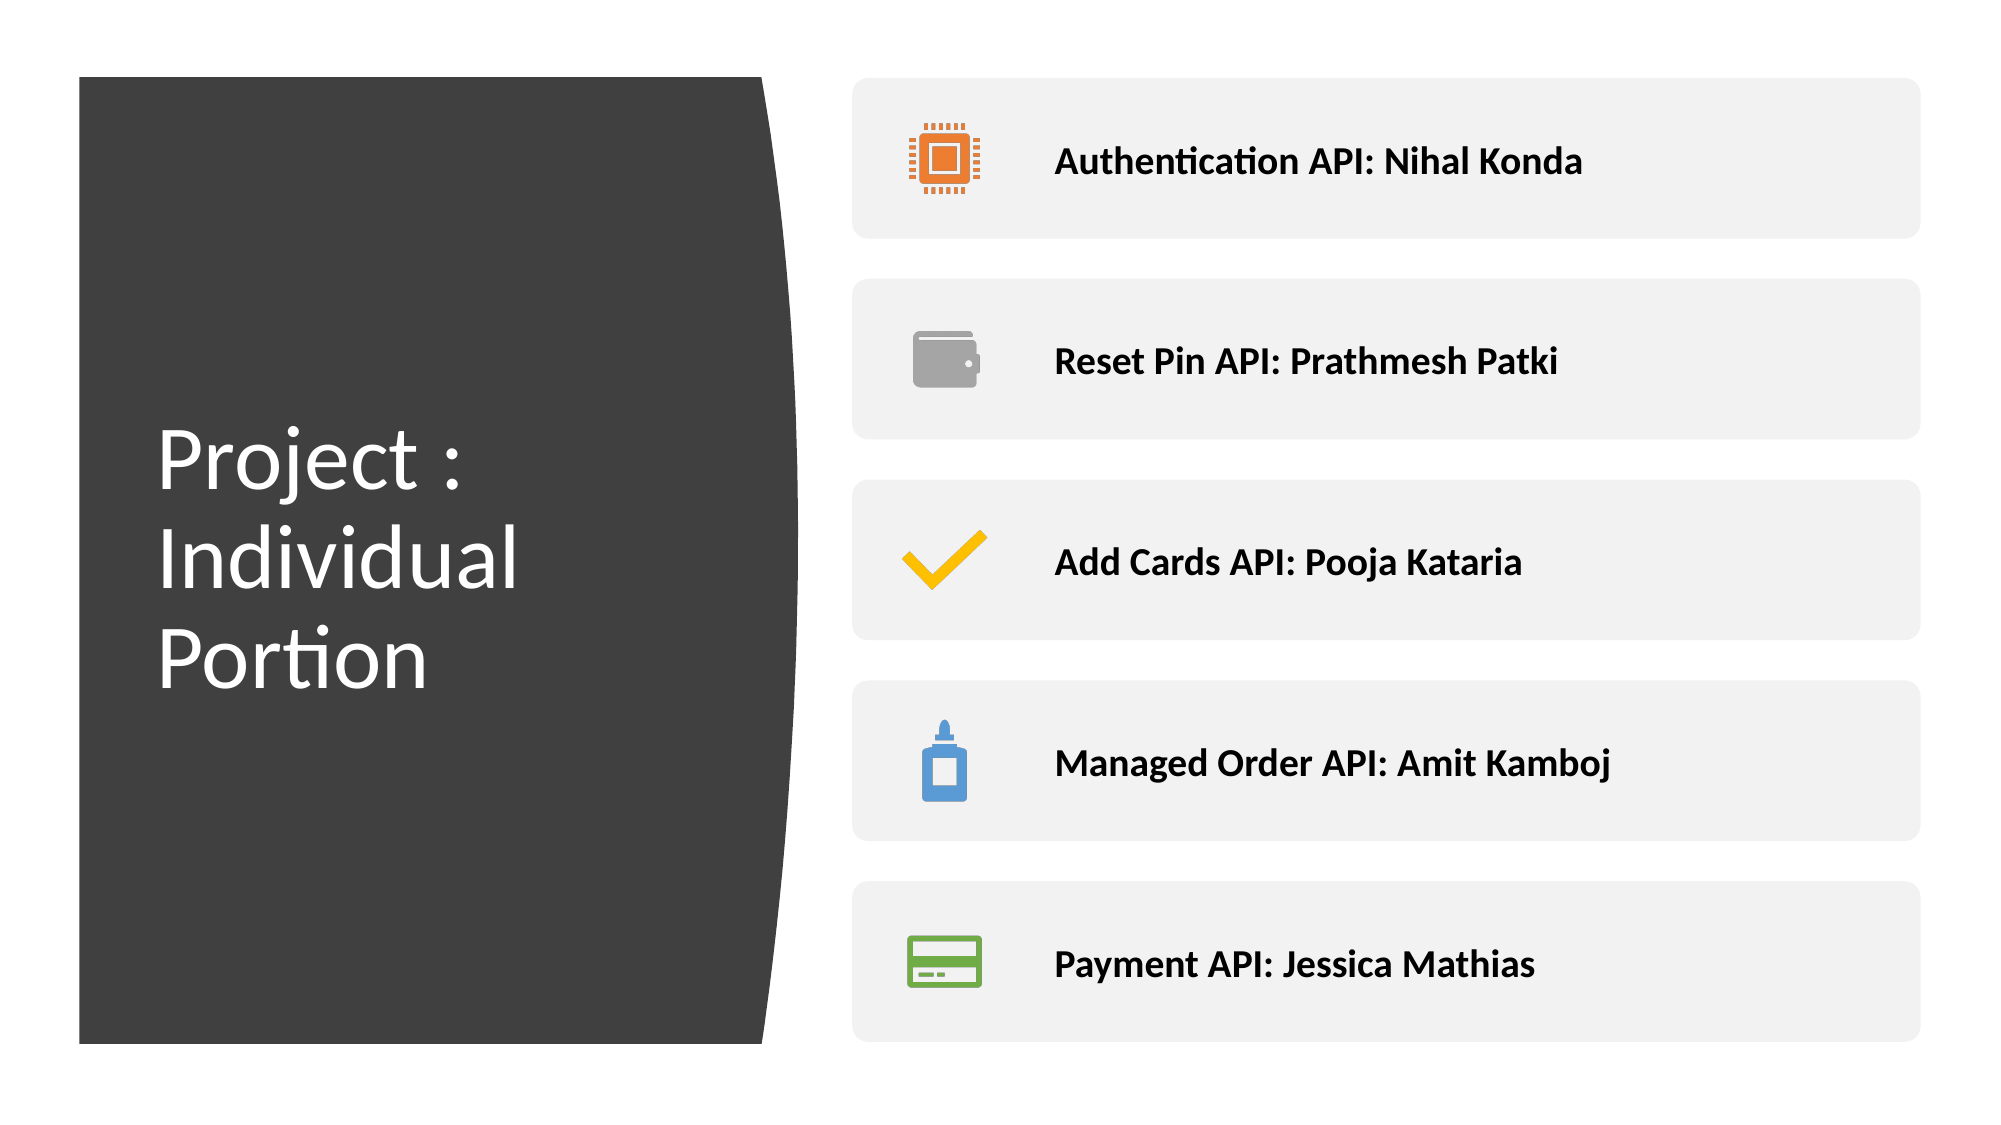

Authentication API: Nihal Konda
Reset Pin API: Prathmesh Patki
Add Cards API: Pooja Kataria
Managed Order API: Amit Kamboj
Payment API: Jessica Mathias

# Project : Individual Portion